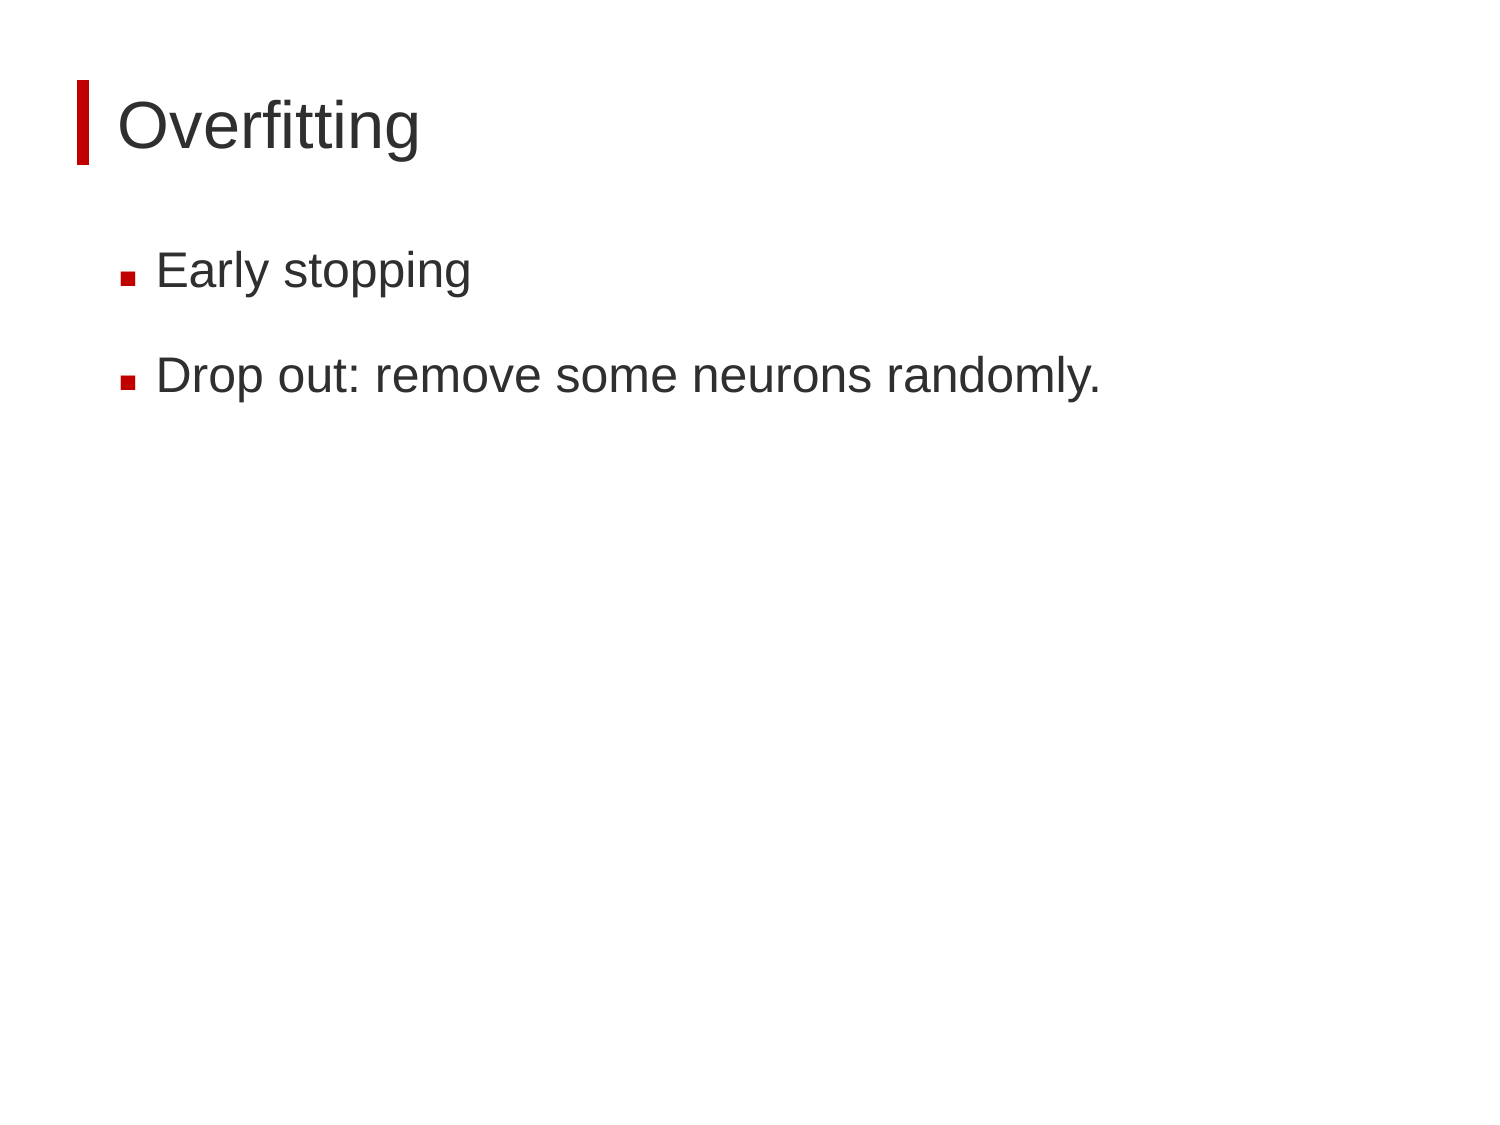

# Overfitting
Early stopping
Drop out: remove some neurons randomly.